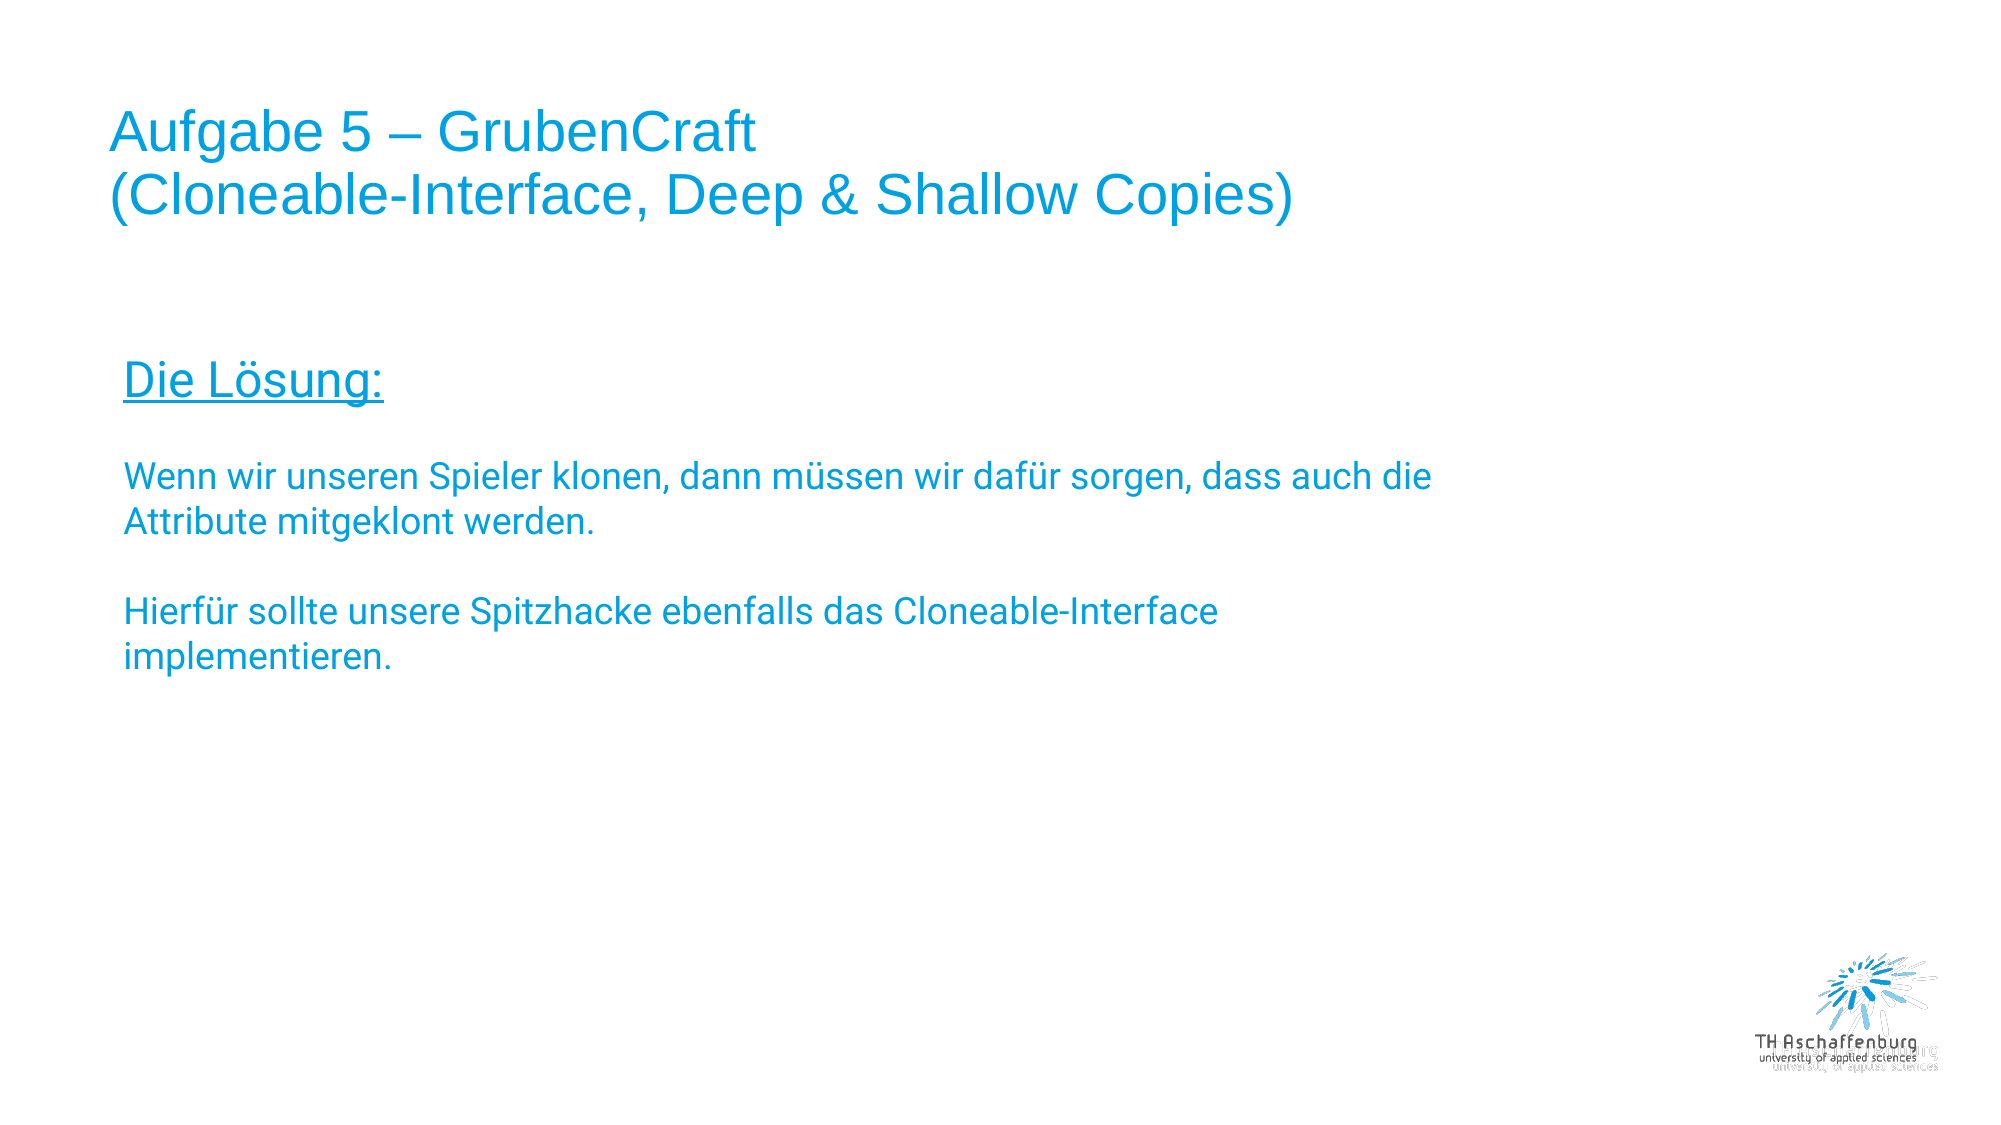

# Aufgabe 5 – GrubenCraft (Cloneable-Interface, Deep & Shallow Copies)
Die Lösung:

Wenn wir unseren Spieler klonen, dann müssen wir dafür sorgen, dass auch die Attribute mitgeklont werden.

Hierfür sollte unsere Spitzhacke ebenfalls das Cloneable-Interface implementieren.